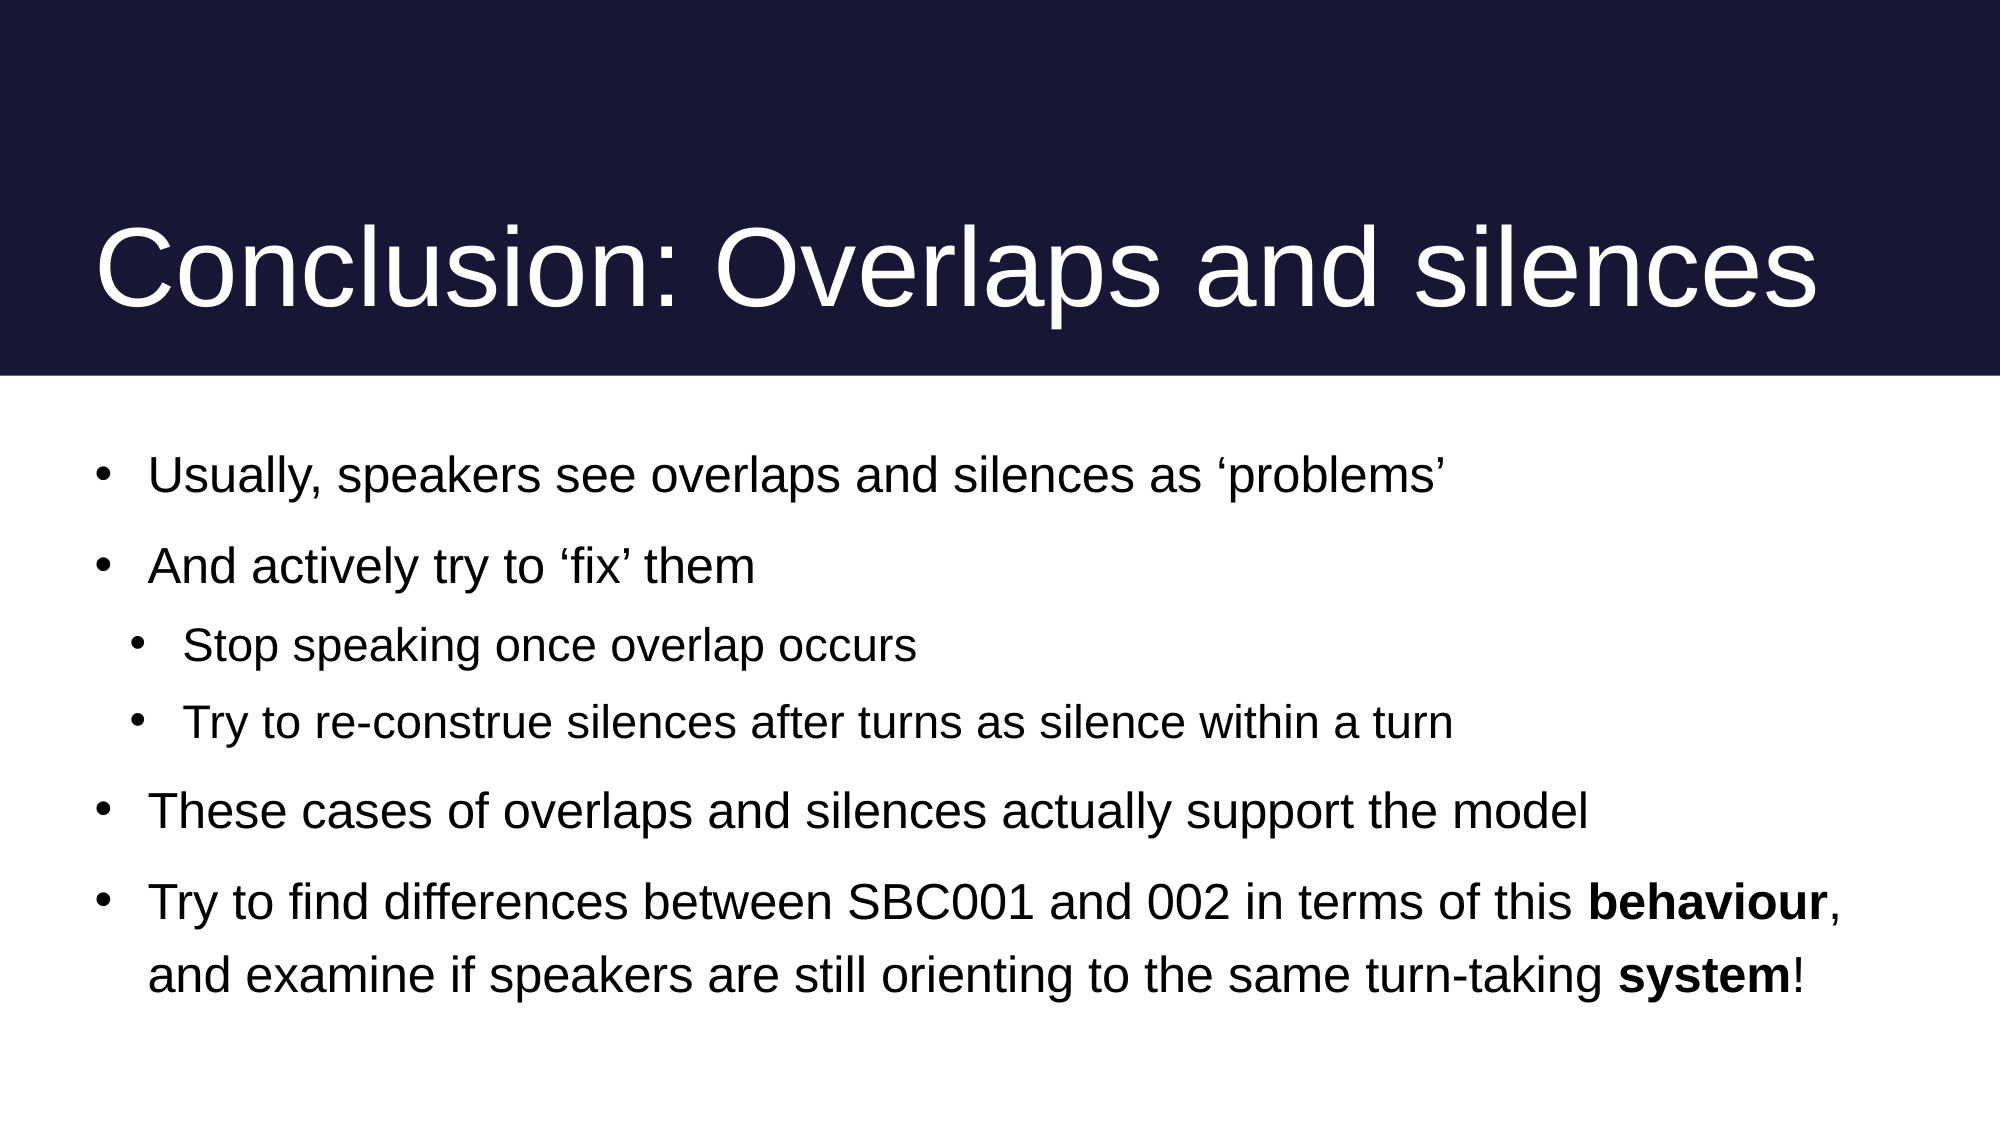

# Conclusion: Overlaps and silences
Usually, speakers see overlaps and silences as ‘problems’
And actively try to ‘fix’ them
Stop speaking once overlap occurs
Try to re-construe silences after turns as silence within a turn
These cases of overlaps and silences actually support the model
Try to find differences between SBC001 and 002 in terms of this behaviour, and examine if speakers are still orienting to the same turn-taking system!